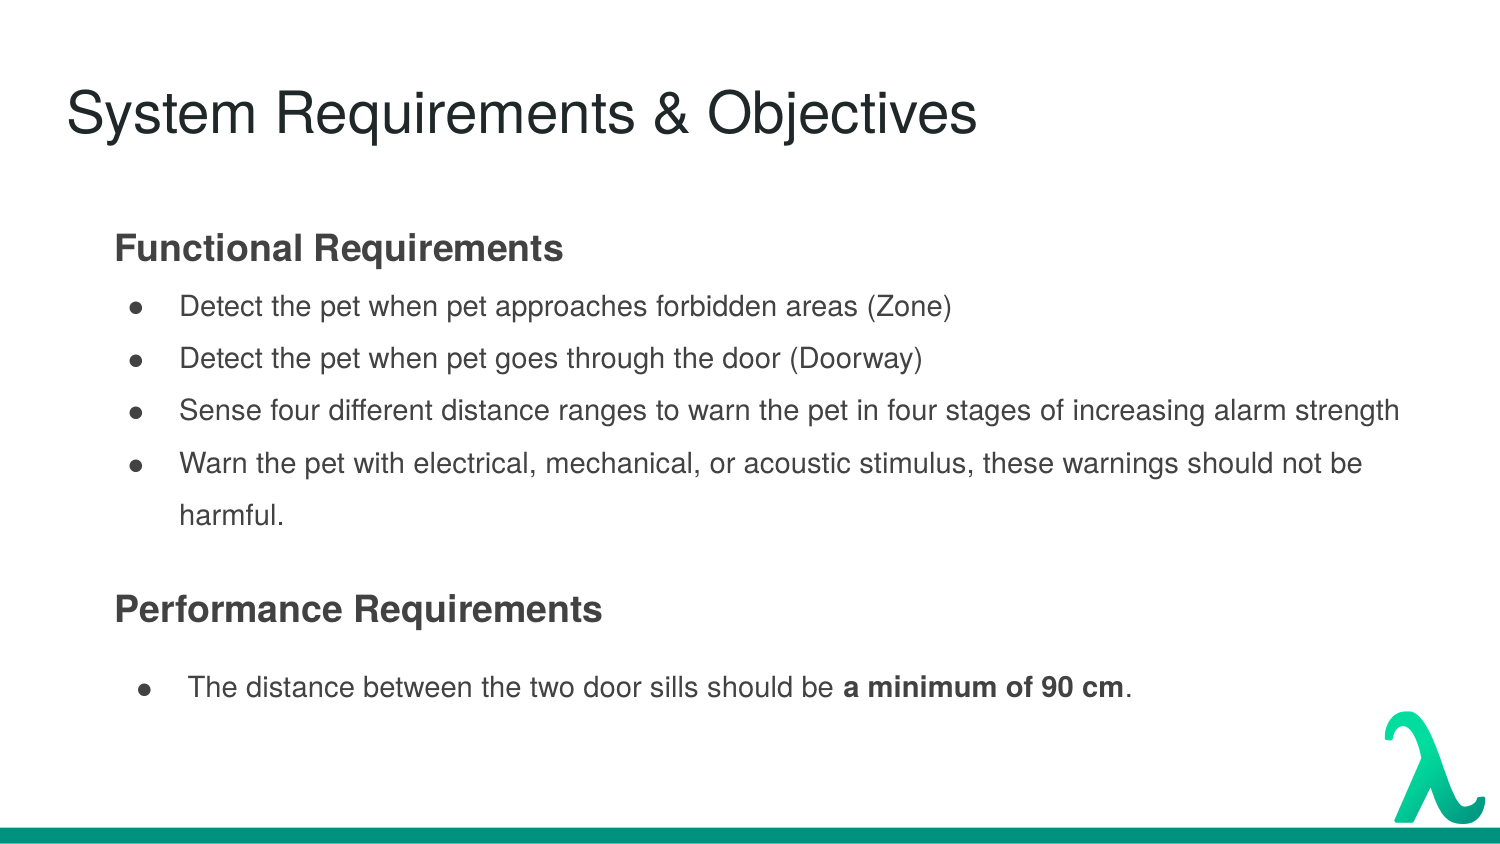

# System Requirements & Objectives
 Functional Requirements
Detect the pet when pet approaches forbidden areas (Zone)
Detect the pet when pet goes through the door (Doorway)
Sense four different distance ranges to warn the pet in four stages of increasing alarm strength
Warn the pet with electrical, mechanical, or acoustic stimulus, these warnings should not be harmful.

 Performance Requirements
The distance between the two door sills should be a minimum of 90 cm.